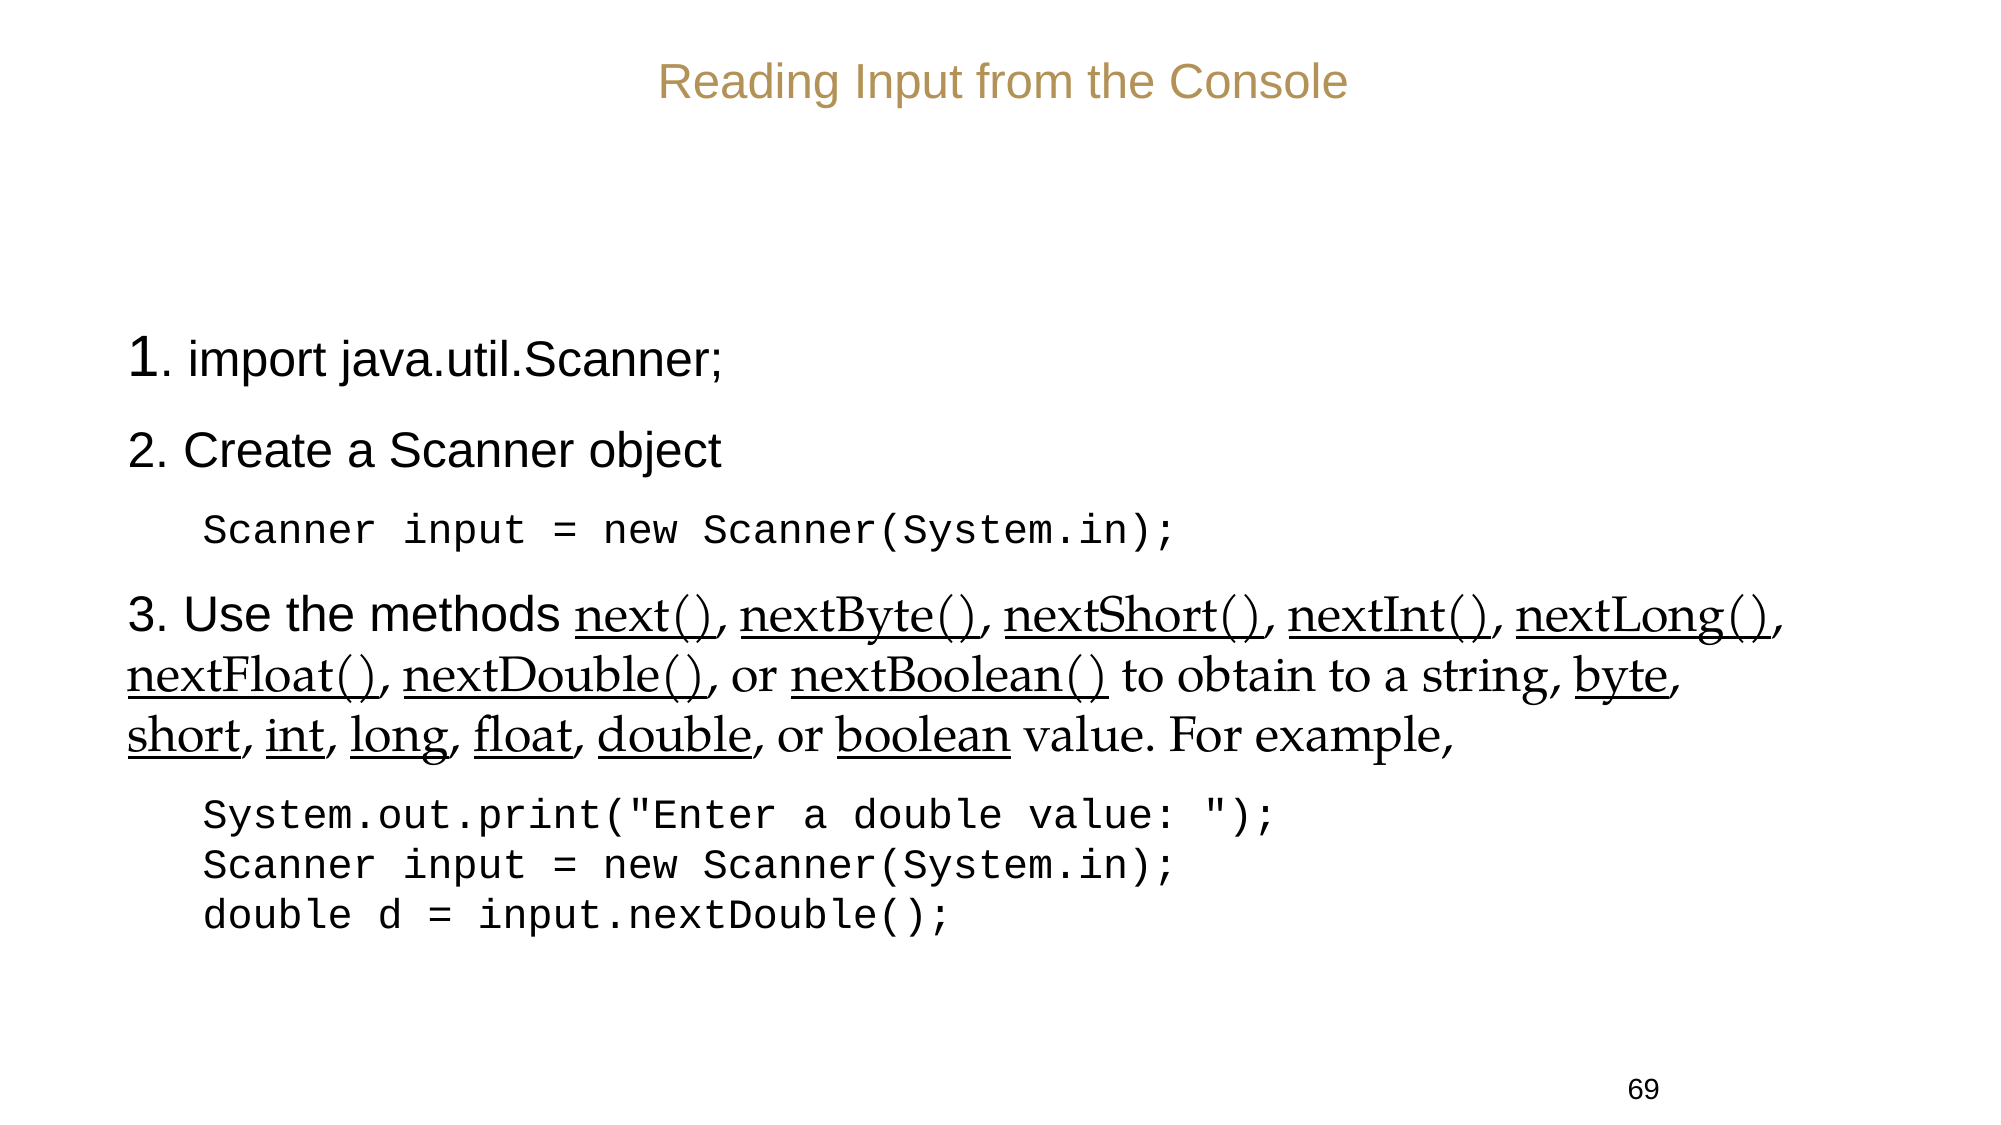

# Reading Input from the Console

1. import java.util.Scanner;
2. Create a Scanner object
Scanner input = new Scanner(System.in);
3. Use the methods next(), nextByte(), nextShort(), nextInt(), nextLong(), nextFloat(), nextDouble(), or nextBoolean() to obtain to a string, byte, short, int, long, float, double, or boolean value. For example,
System.out.print("Enter a double value: ");
Scanner input = new Scanner(System.in);
double d = input.nextDouble();

69